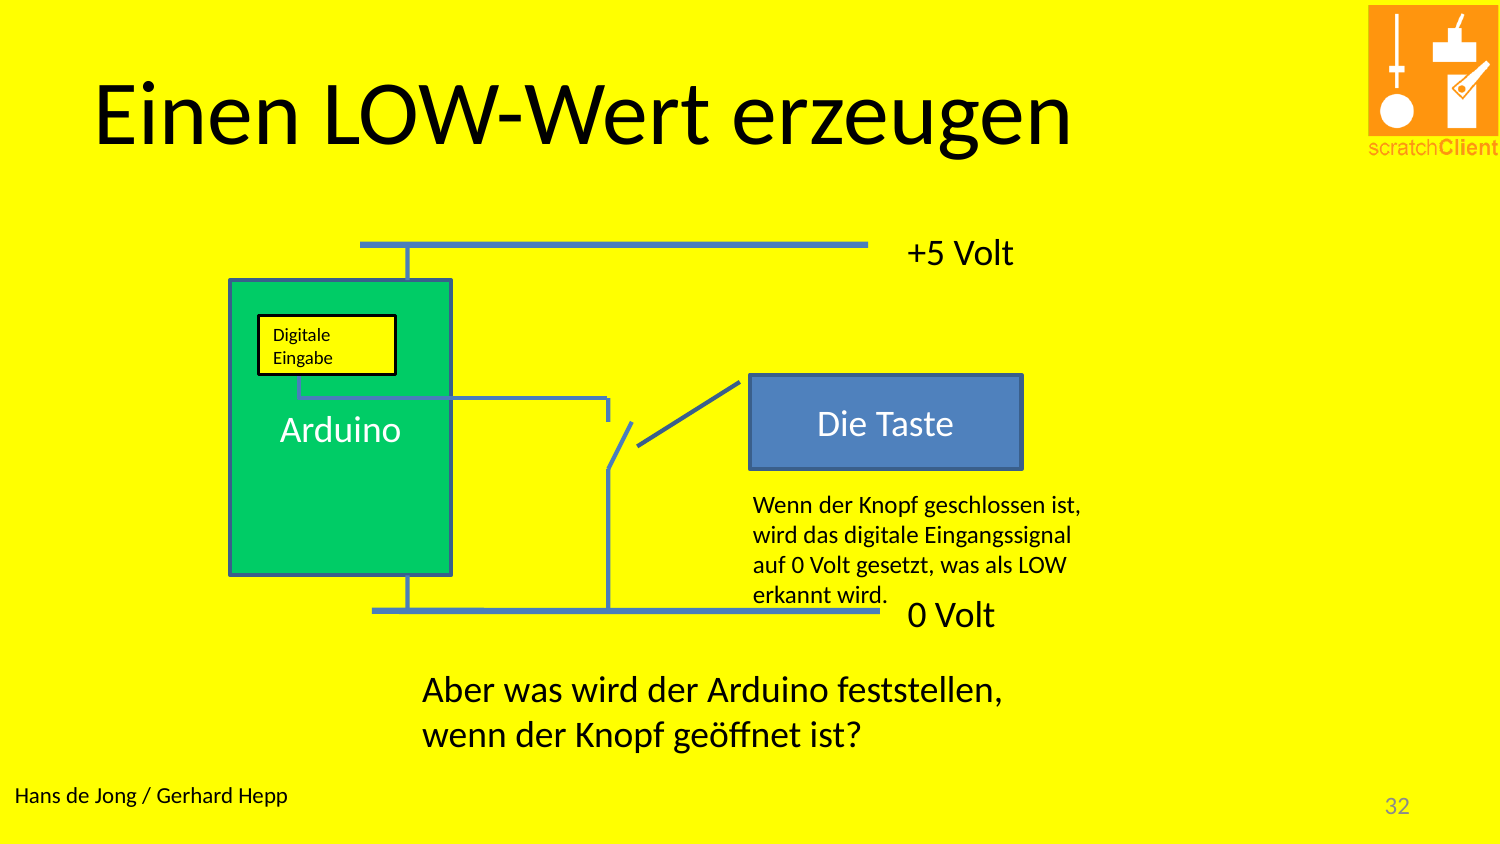

Einen LOW-Wert erzeugen
+5 Volt

Arduino
Digitale Eingabe
Die Taste

Wenn der Knopf geschlossen ist, wird das digitale Eingangssignal auf 0 Volt gesetzt, was als LOW erkannt wird.

0 Volt

Aber was wird der Arduino feststellen, wenn der Knopf geöffnet ist?
32